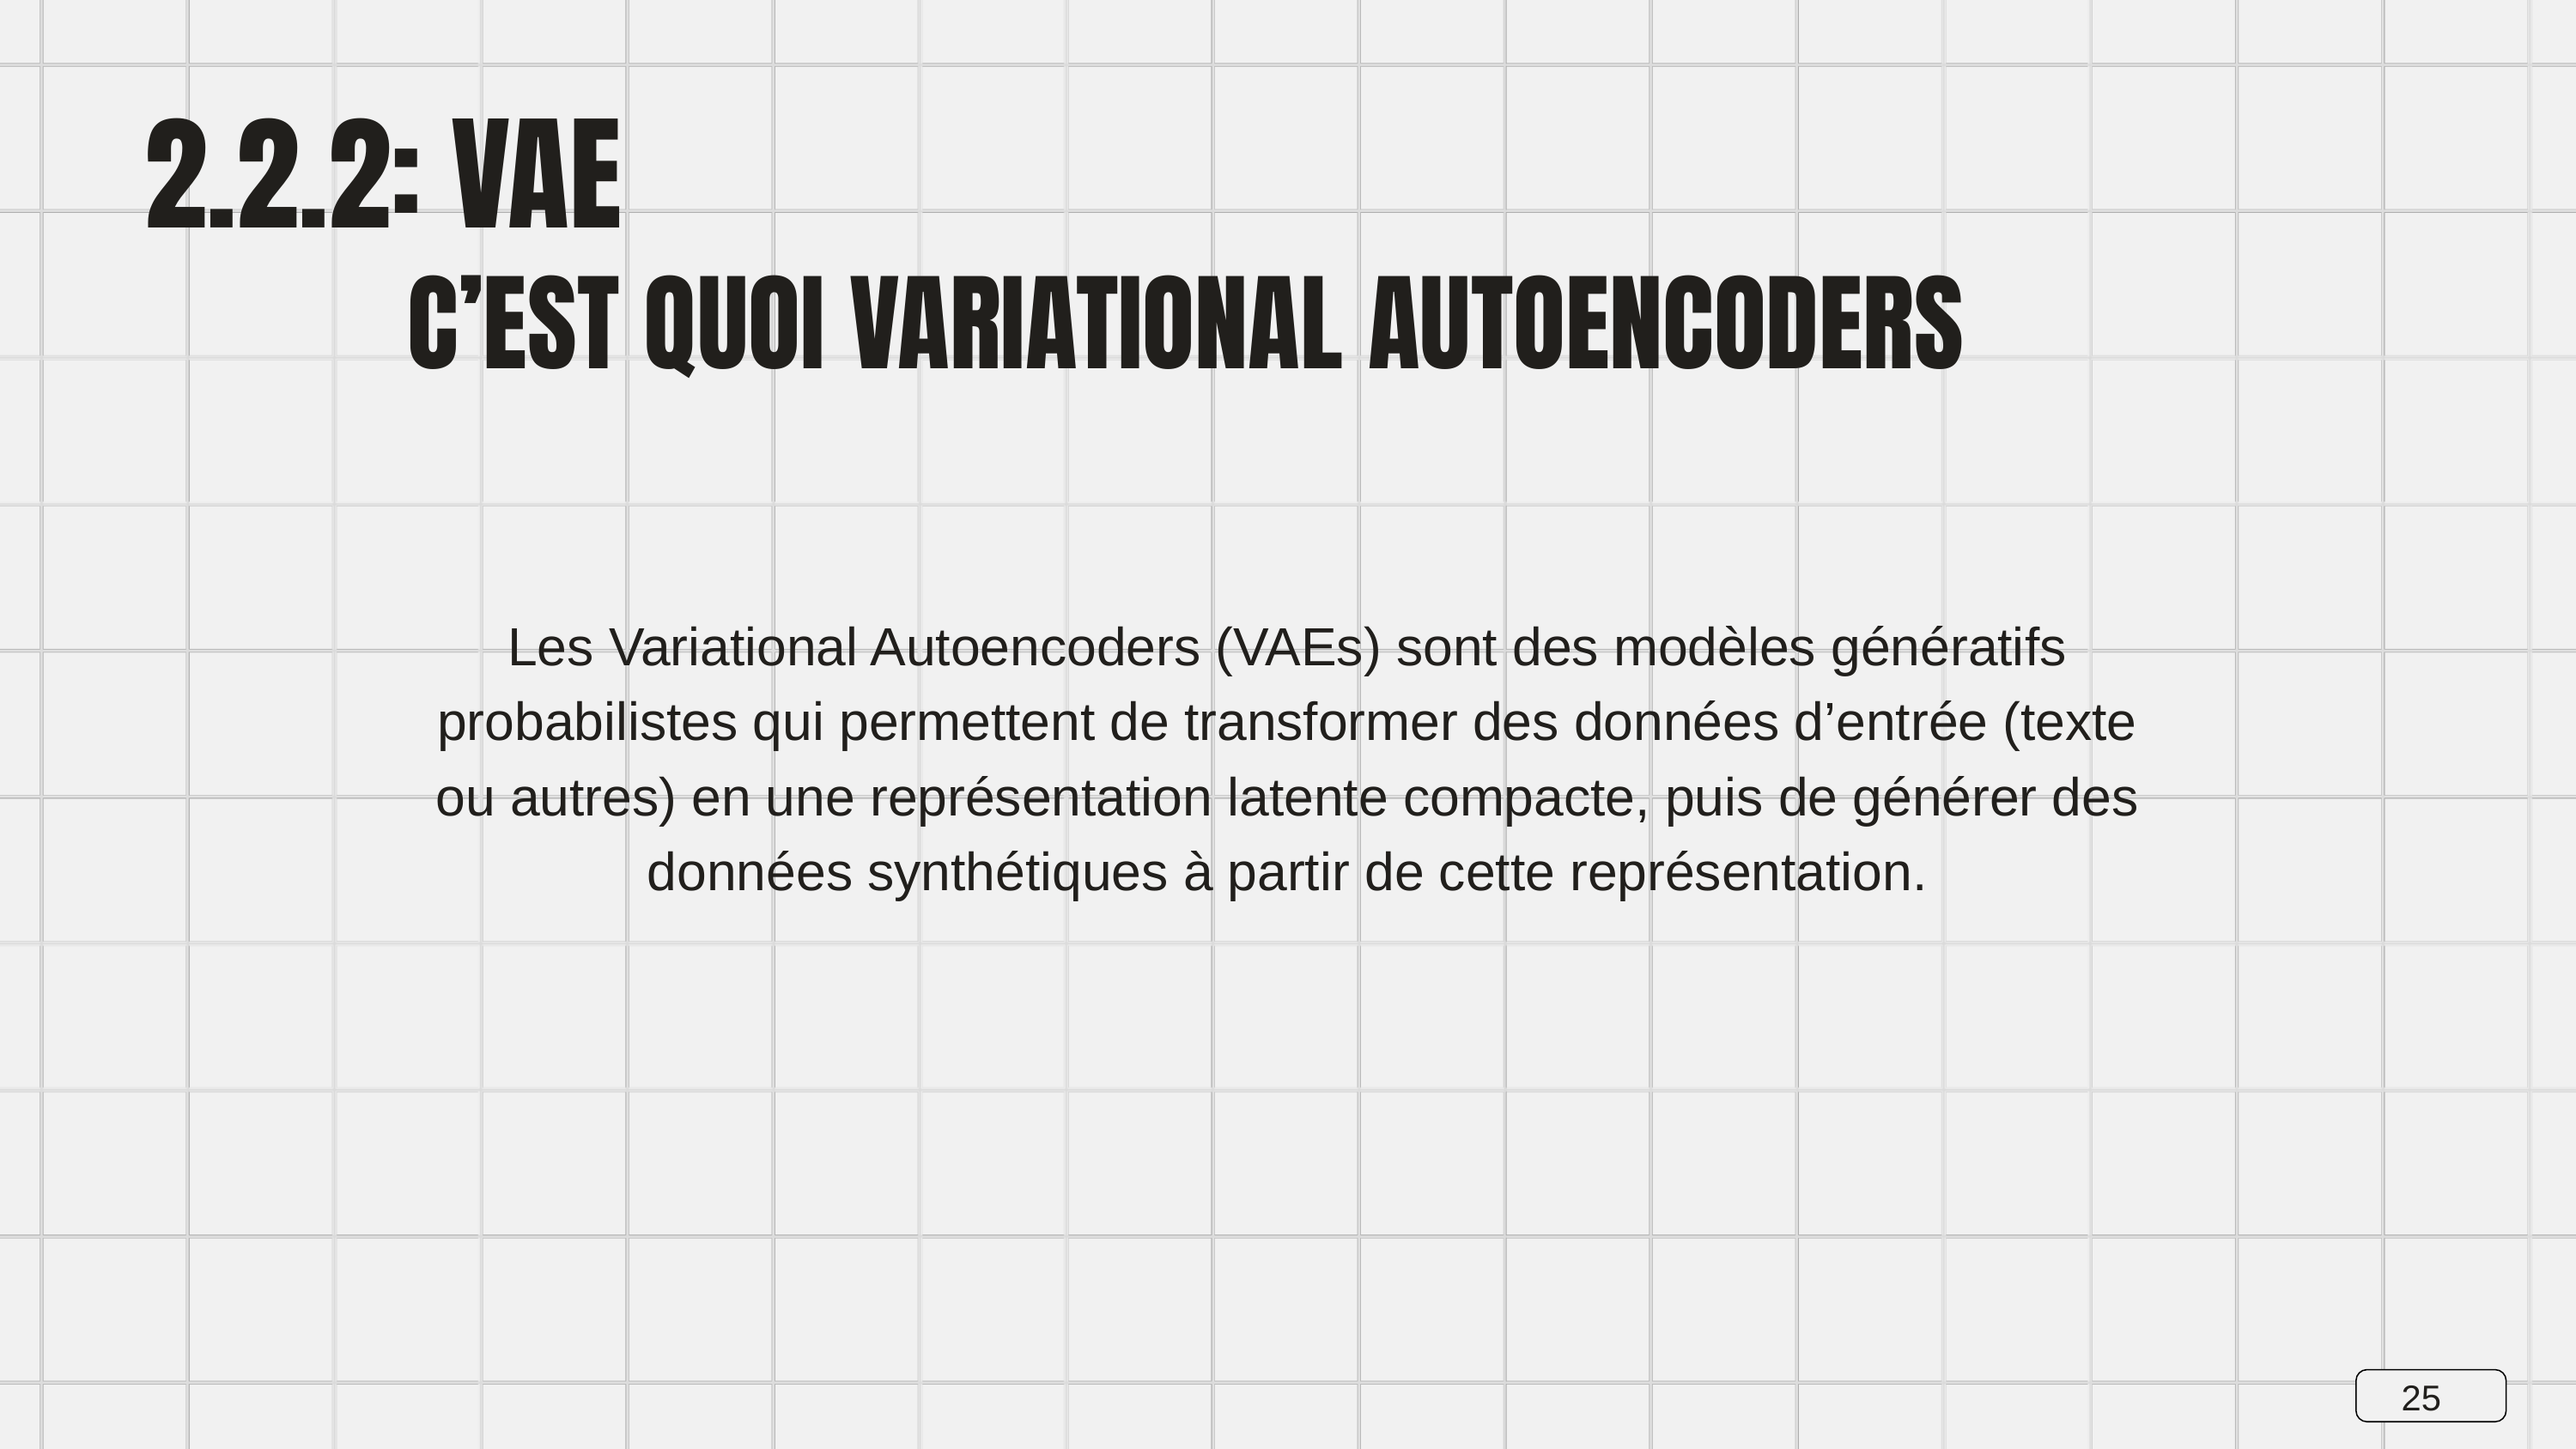

2.2.2: VAE
C’EST QUOI VARIATIONAL AUTOENCODERS
Les Variational Autoencoders (VAEs) sont des modèles génératifs probabilistes qui permettent de transformer des données d’entrée (texte ou autres) en une représentation latente compacte, puis de générer des données synthétiques à partir de cette représentation.
25